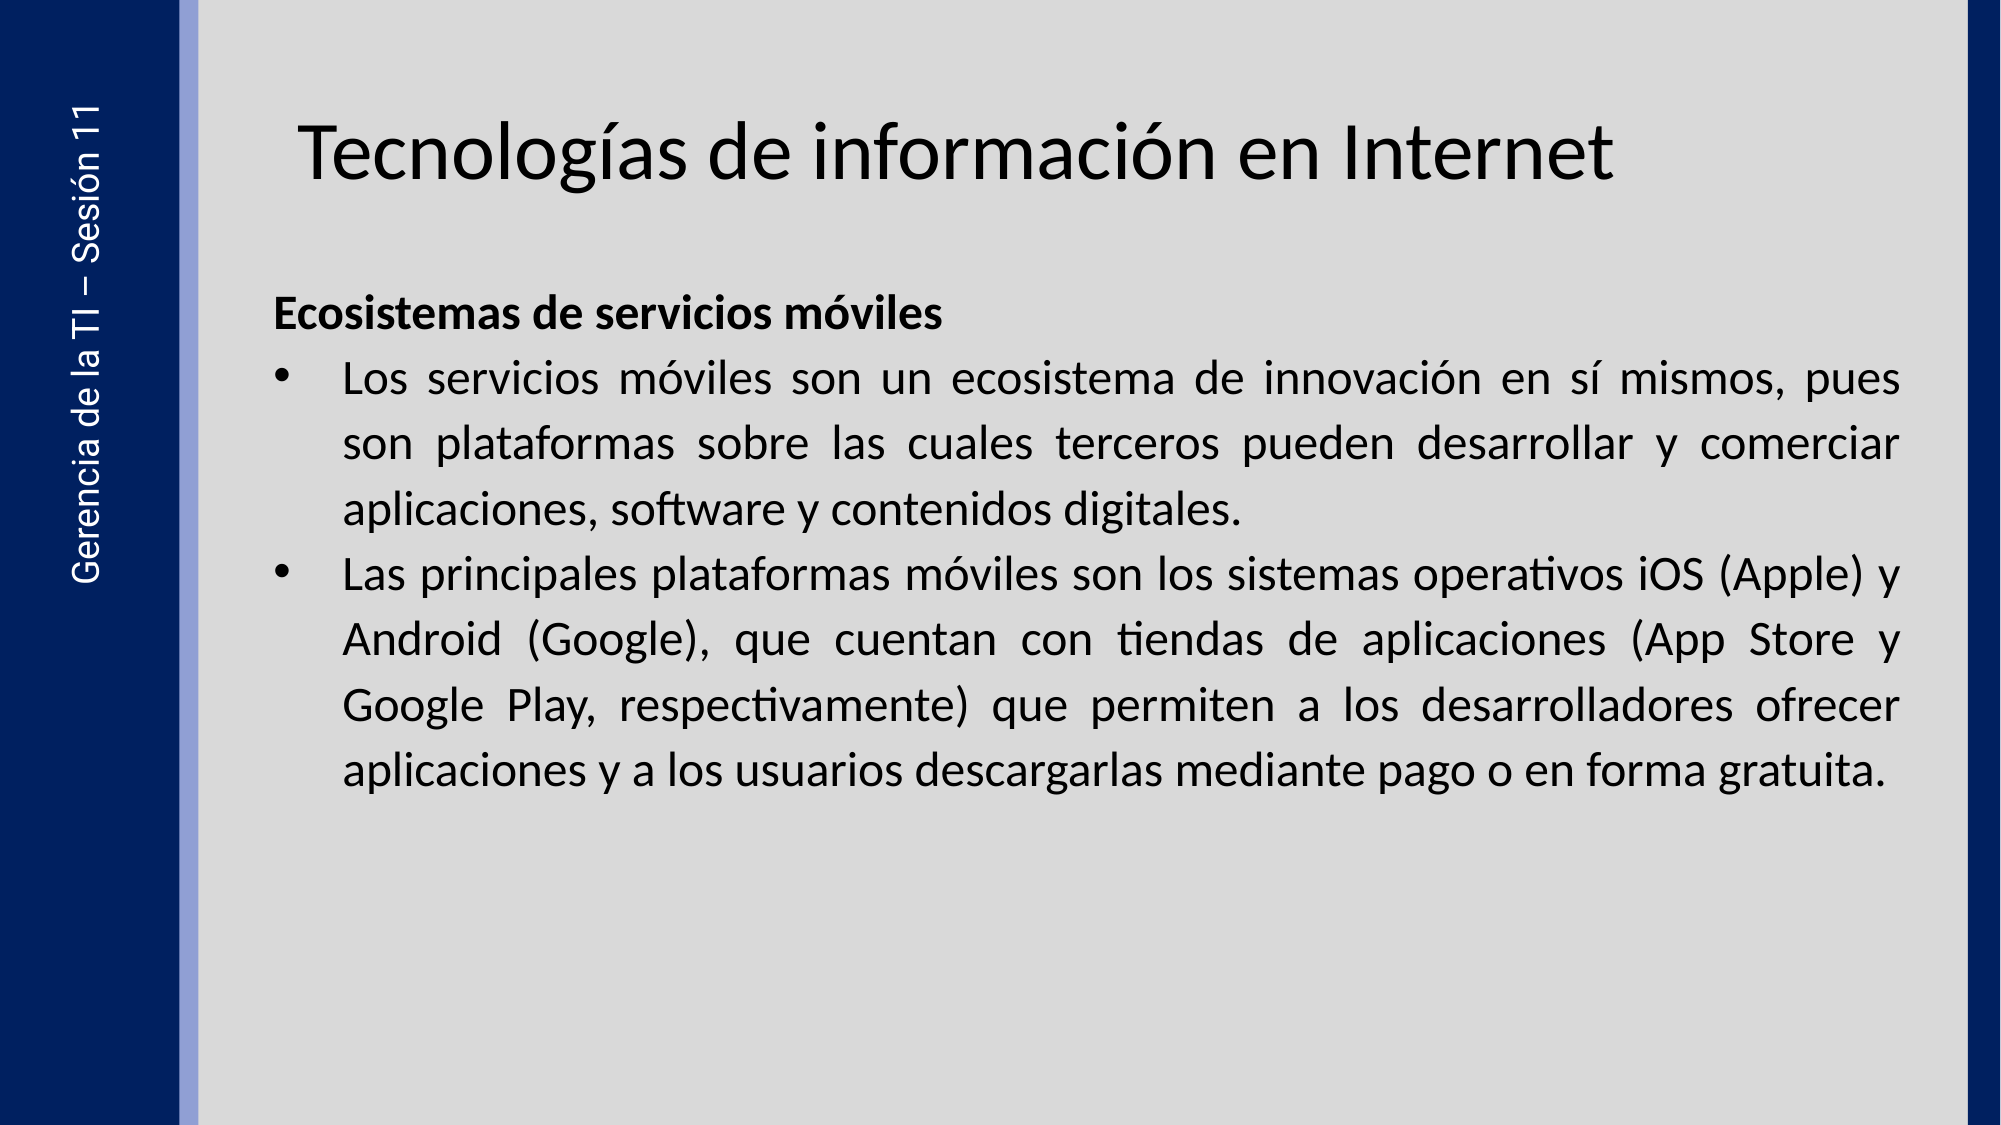

Tecnologías de información en Internet
Ecosistemas de servicios móviles
Los servicios móviles son un ecosistema de innovación en sí mismos, pues son plataformas sobre las cuales terceros pueden desarrollar y comerciar aplicaciones, software y contenidos digitales.
Las principales plataformas móviles son los sistemas operativos iOS (Apple) y Android (Google), que cuentan con tiendas de aplicaciones (App Store y Google Play, respectivamente) que permiten a los desarrolladores ofrecer aplicaciones y a los usuarios descargarlas mediante pago o en forma gratuita.
Gerencia de la TI – Sesión 11